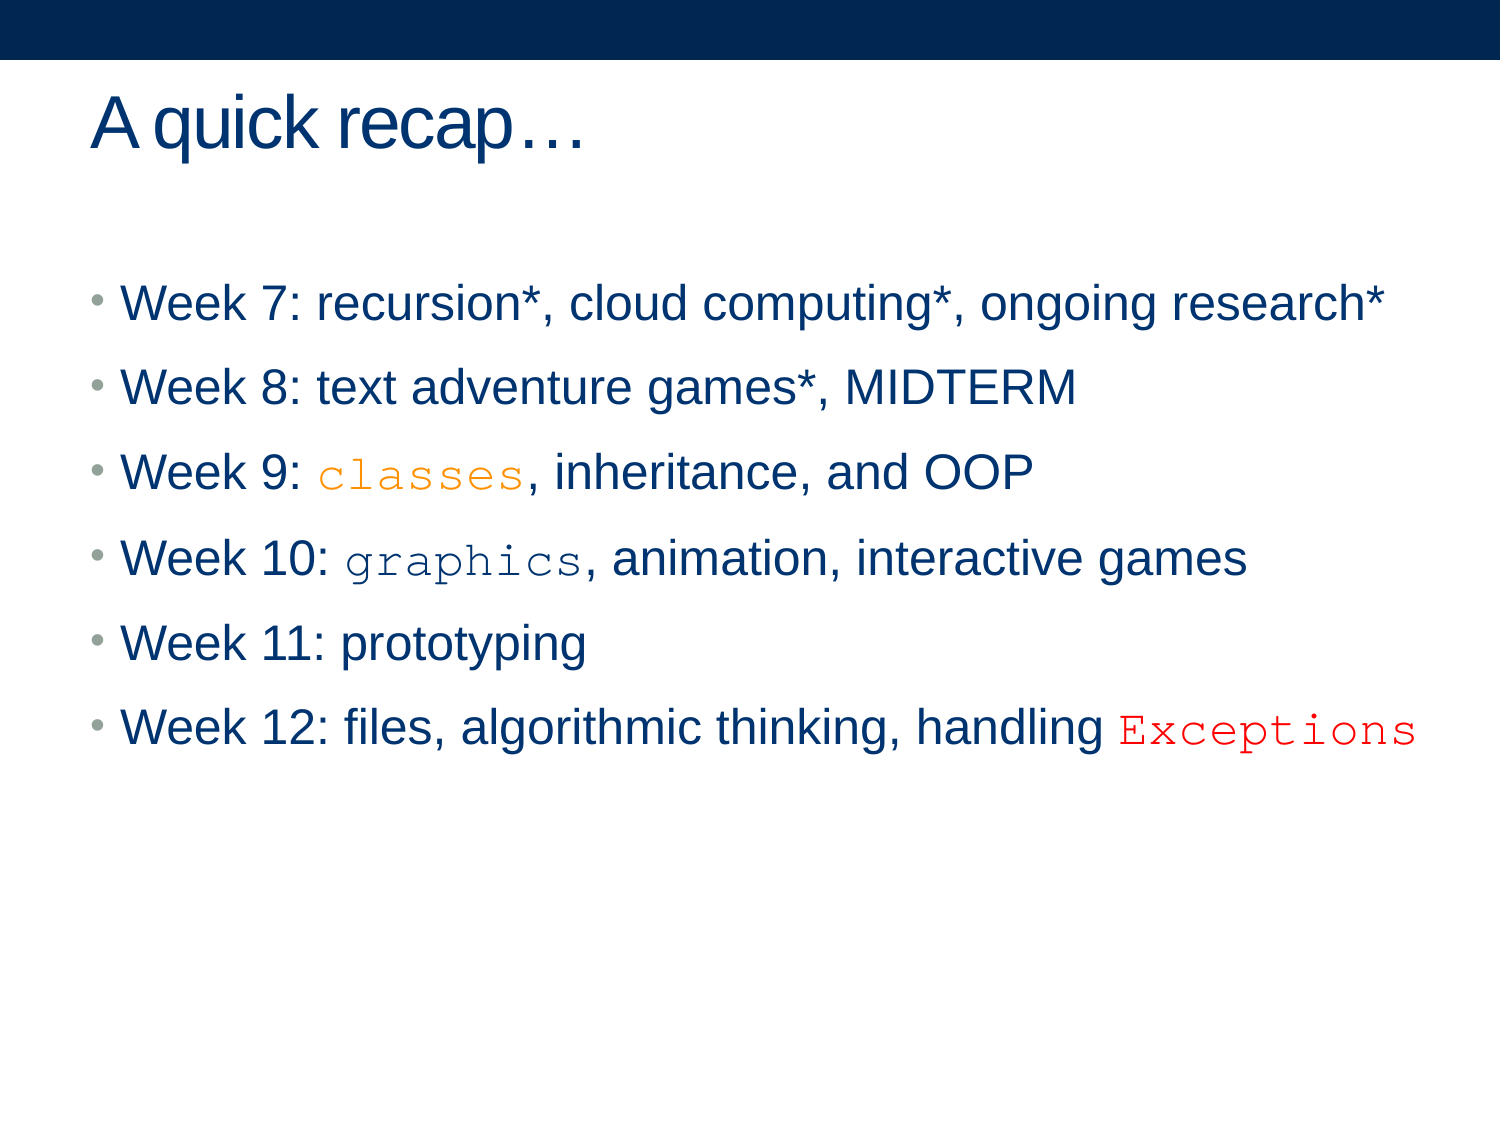

# A quick recap…
Week 7: recursion*, cloud computing*, ongoing research*
Week 8: text adventure games*, MIDTERM
Week 9: classes, inheritance, and OOP
Week 10: graphics, animation, interactive games
Week 11: prototyping
Week 12: files, algorithmic thinking, handling Exceptions